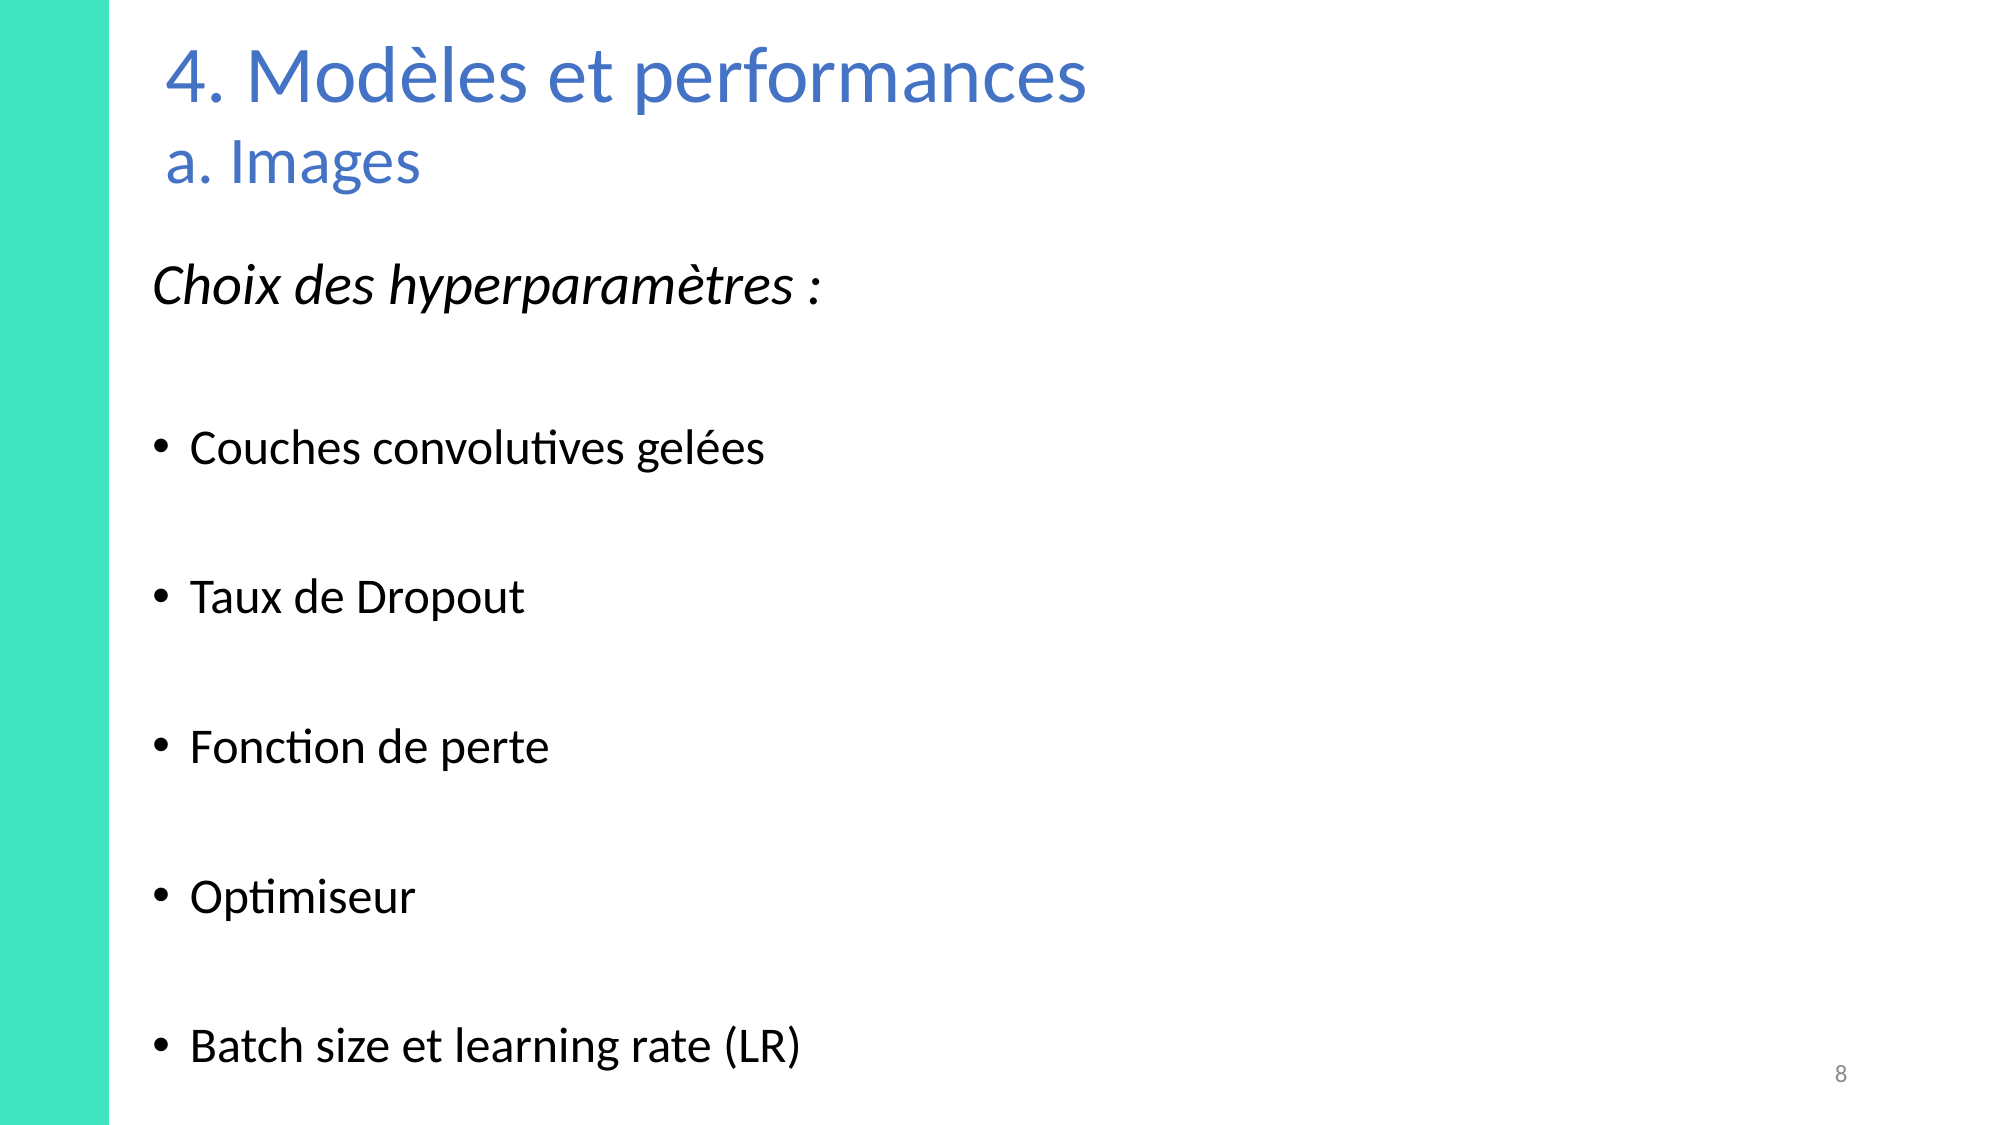

4. Modèles et performances
a. Images
Choix des hyperparamètres :

Couches convolutives gelées

Taux de Dropout

Fonction de perte

Optimiseur

Batch size et learning rate (LR)
8